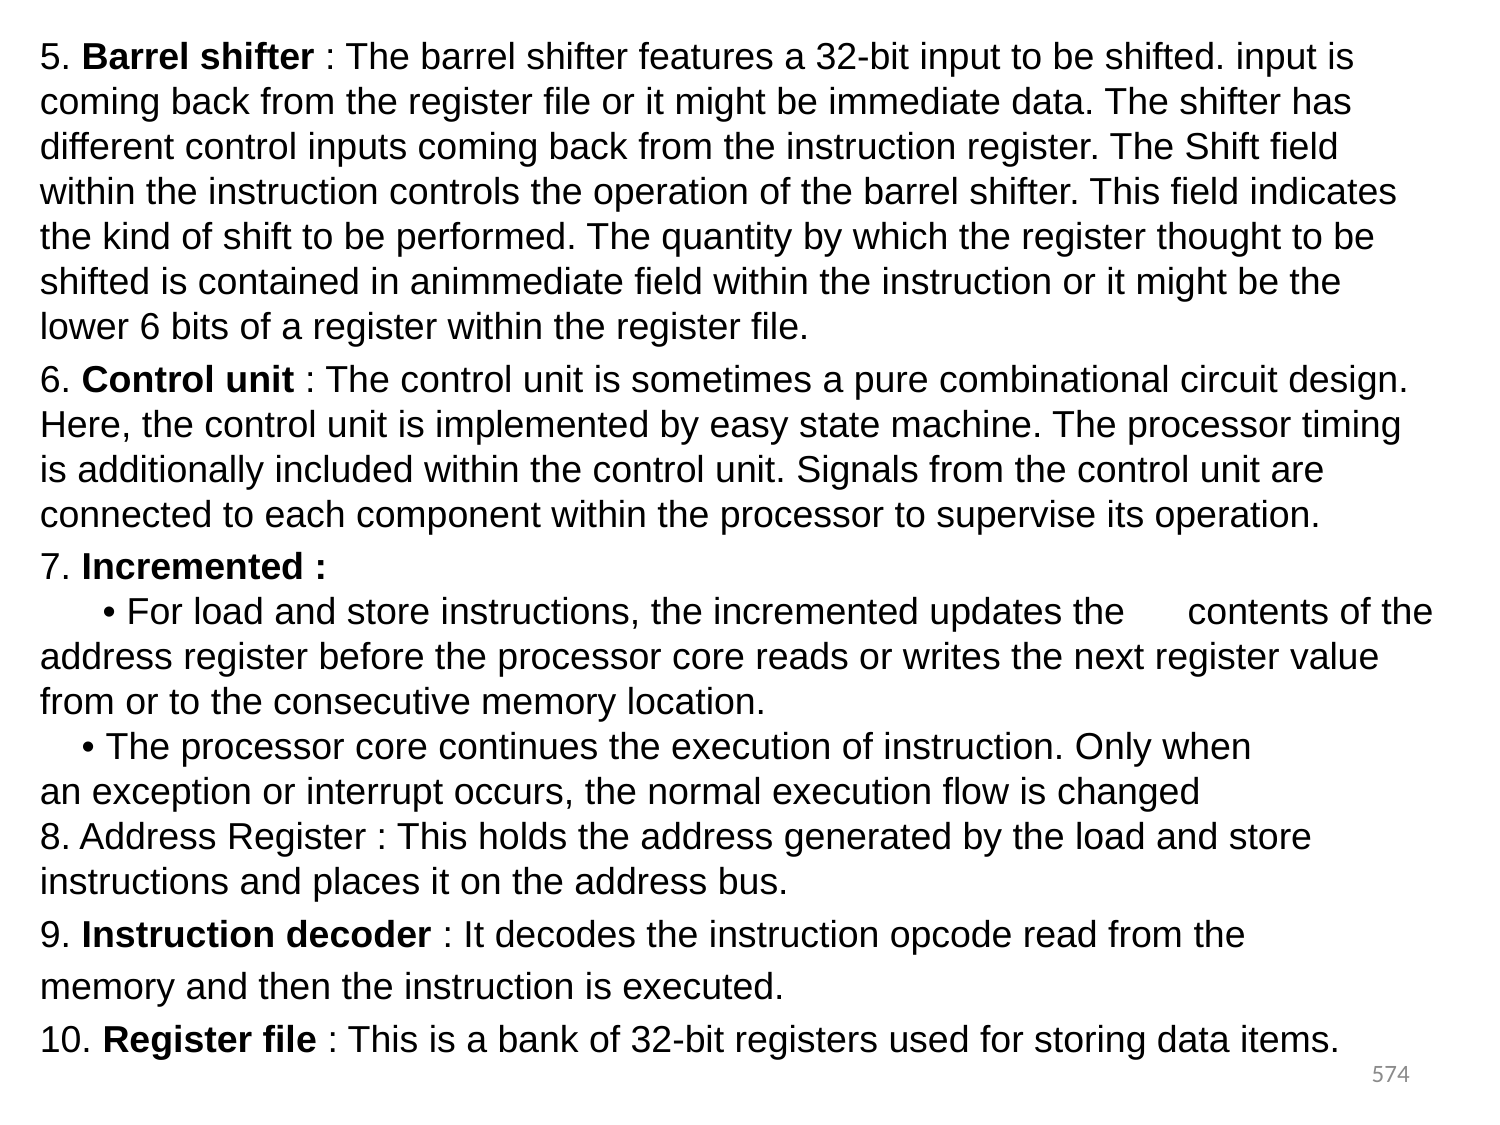

5. Barrel shifter : The barrel shifter features a 32-bit input to be shifted. input is coming back from the register file or it might be immediate data. The shifter has different control inputs coming back from the instruction register. The Shift field within the instruction controls the operation of the barrel shifter. This field indicates the kind of shift to be performed. The quantity by which the register thought to be shifted is contained in animmediate field within the instruction or it might be the lower 6 bits of a register within the register file.
6. Control unit : The control unit is sometimes a pure combinational circuit design. Here, the control unit is implemented by easy state machine. The processor timing is additionally included within the control unit. Signals from the control unit are connected to each component within the processor to supervise its operation.
7. Incremented :
      • For load and store instructions, the incremented updates the      contents of the address register before the processor core reads or writes the next register value from or to the consecutive memory location.
    • The processor core continues the execution of instruction. Only when
an exception or interrupt occurs, the normal execution flow is changed
8. Address Register : This holds the address generated by the load and store instructions and places it on the address bus.
9. Instruction decoder : It decodes the instruction opcode read from the
memory and then the instruction is executed.
10. Register file : This is a bank of 32-bit registers used for storing data items.
574